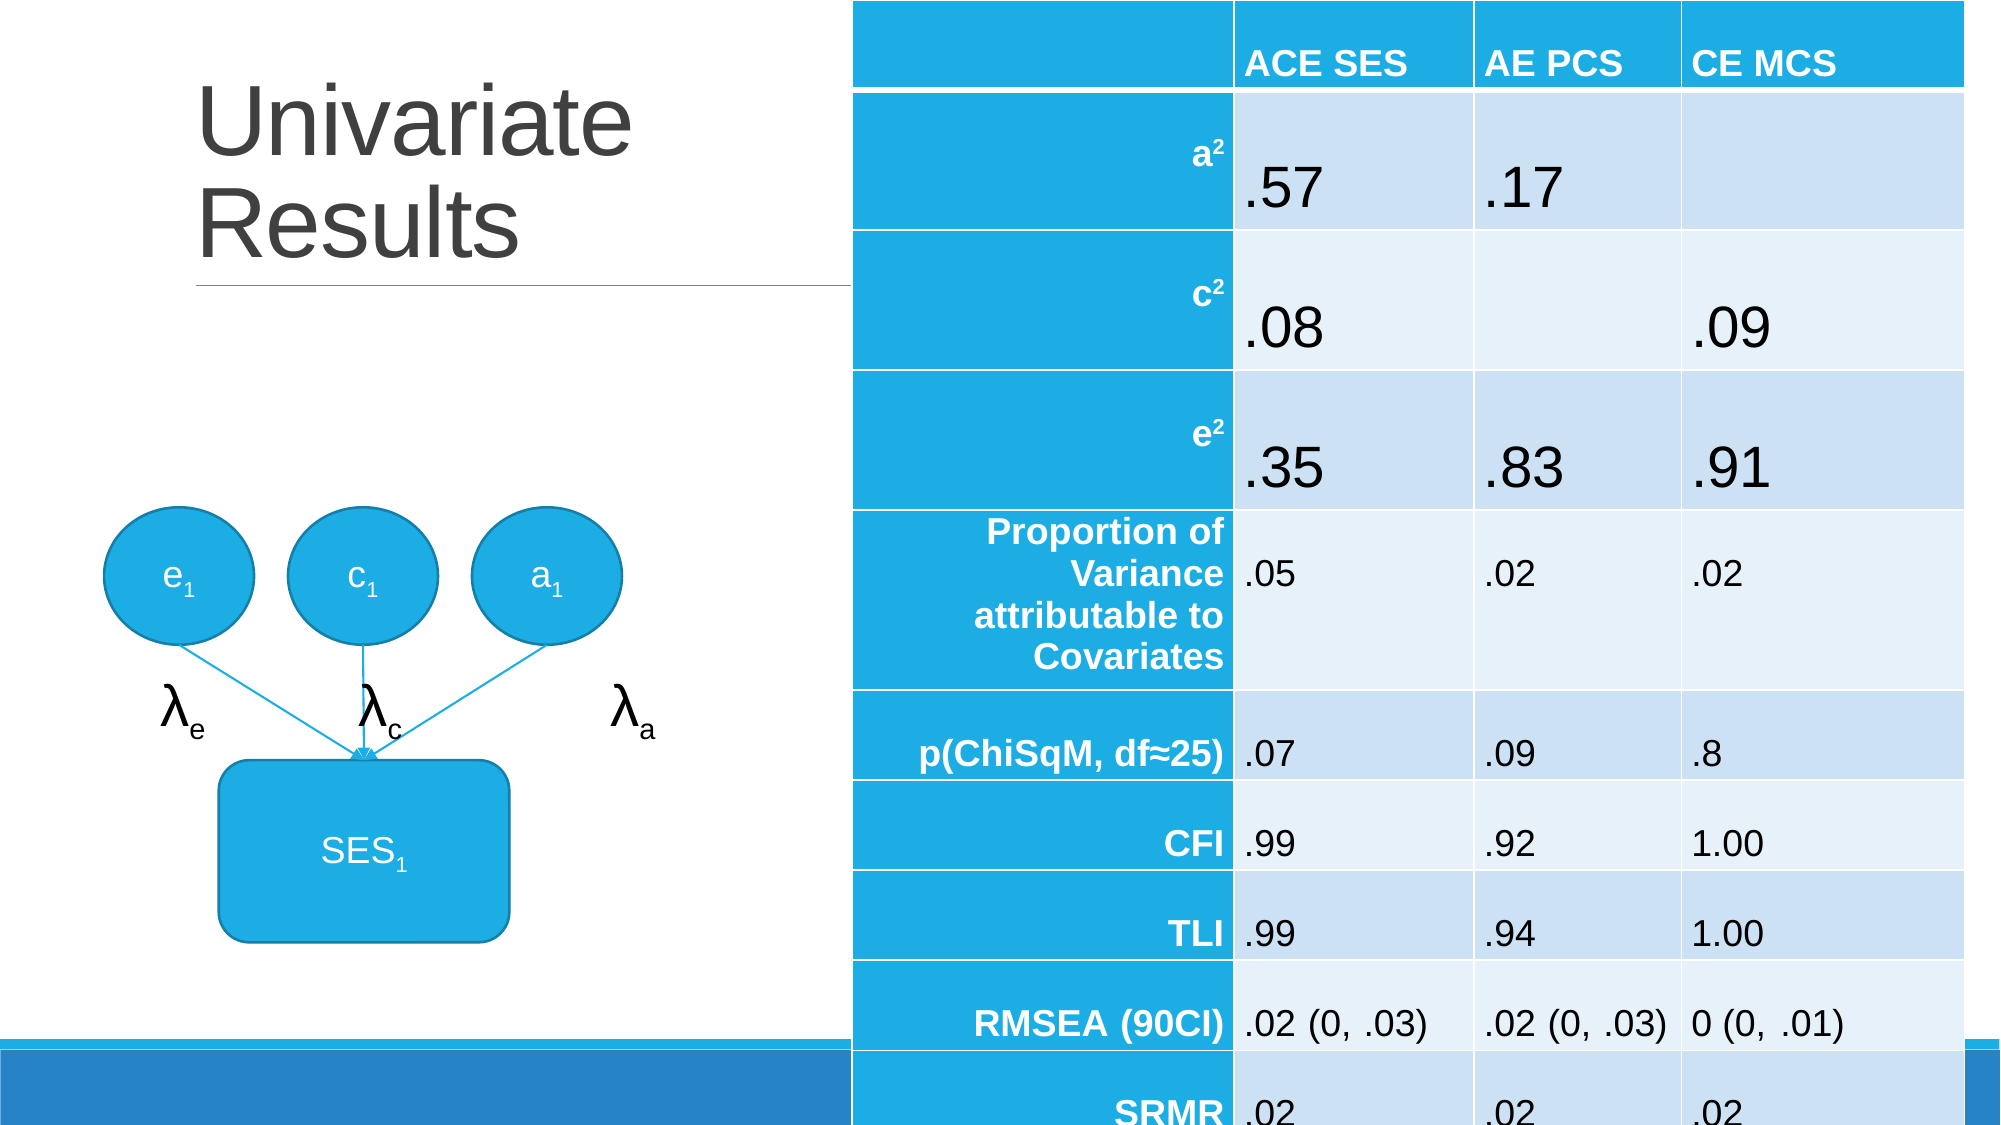

|  | ACE SES | AE PCS | CE MCS |
| --- | --- | --- | --- |
| a2 | .57 | .17 |  |
| c2 | .08 |  | .09 |
| e2 | .35 | .83 | .91 |
| Proportion of Variance attributable to Covariates | .05 | .02 | .02 |
| p(ChiSqM, df≈25) | .07 | .09 | .8 |
| CFI | .99 | .92 | 1.00 |
| TLI | .99 | .94 | 1.00 |
| RMSEA (90CI) | .02 (0, .03) | .02 (0, .03) | 0 (0, .01) |
| SRMR | .02 | .02 | .02 |
# Univariate Results
e1
c1
a1
SES1
λe	      λc 		λa